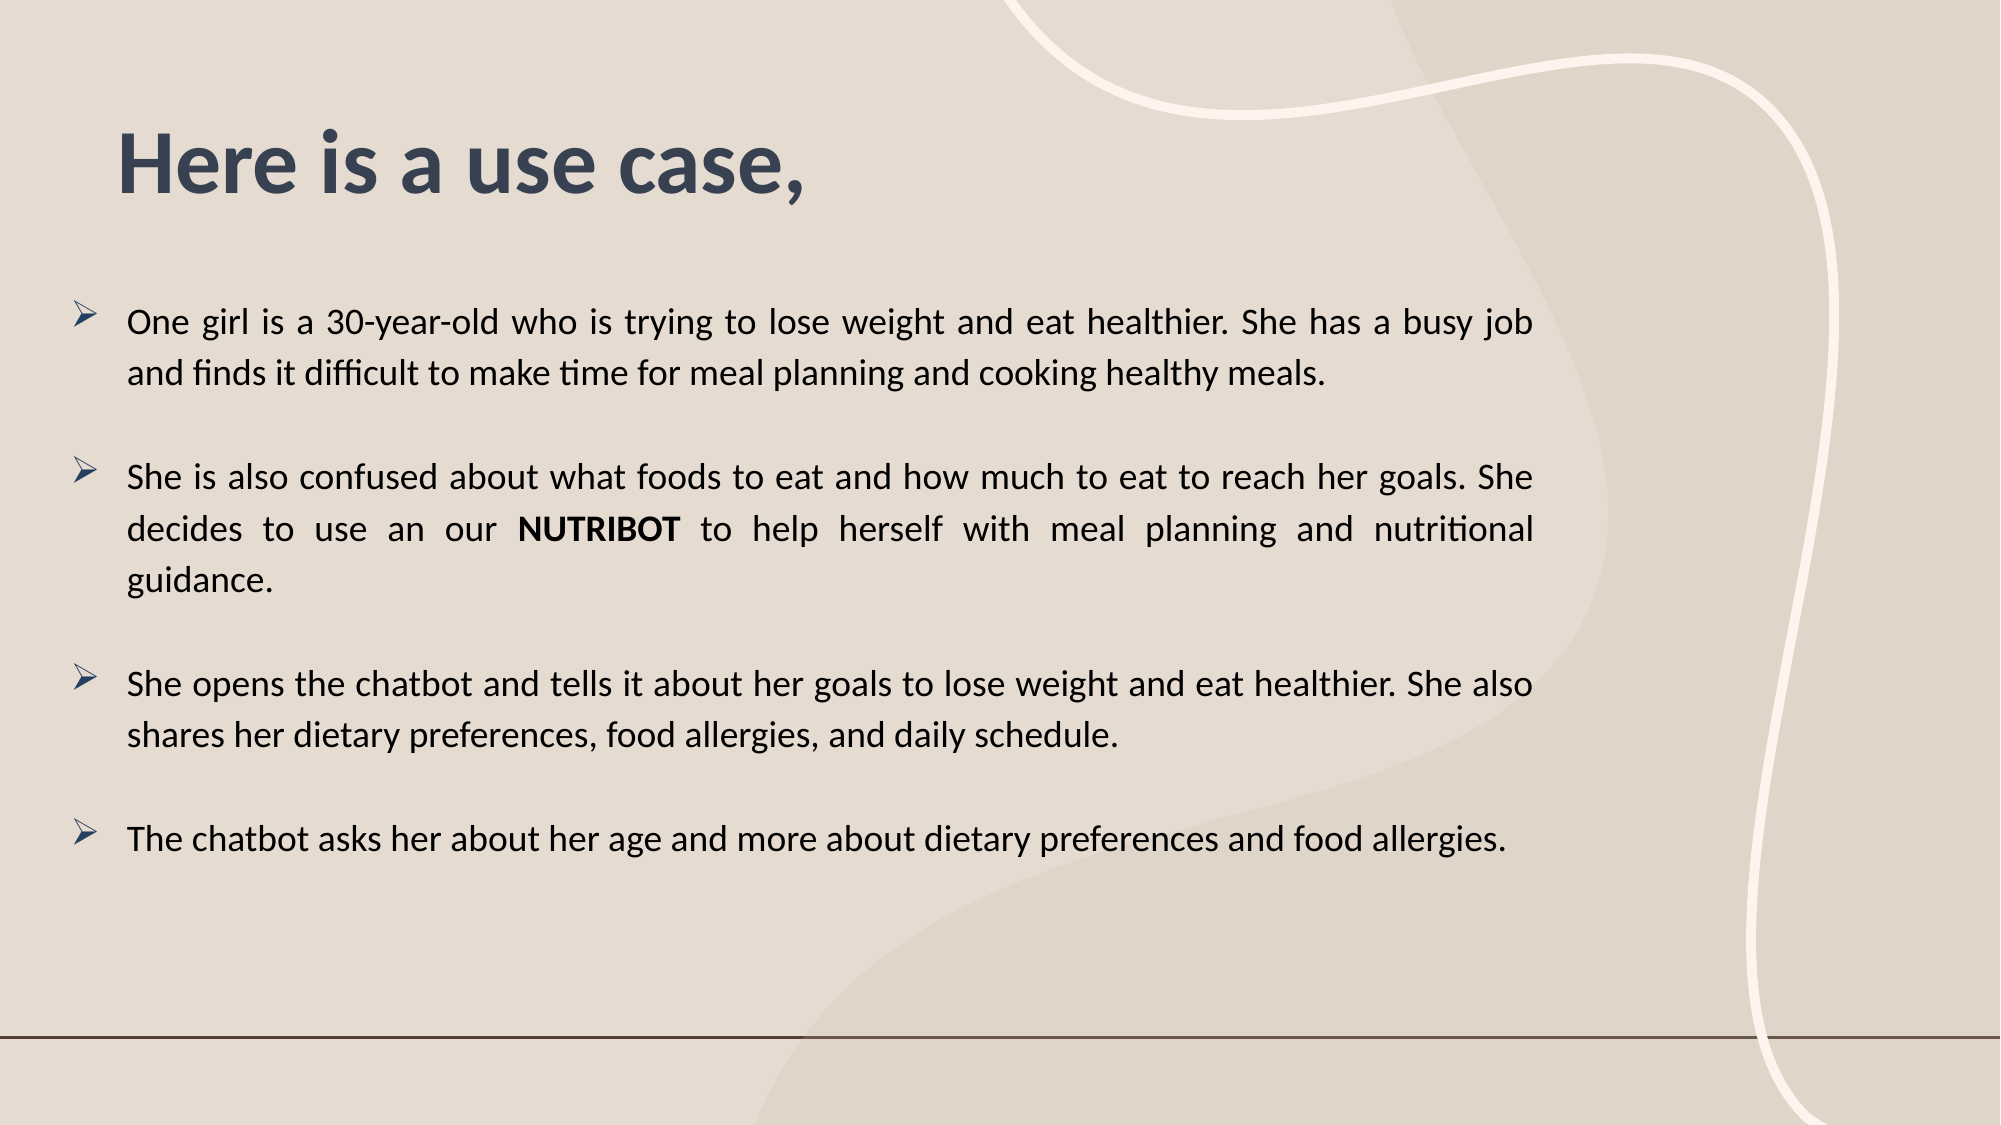

# Here is a use case,
One girl is a 30-year-old who is trying to lose weight and eat healthier. She has a busy job and finds it difficult to make time for meal planning and cooking healthy meals.

She is also confused about what foods to eat and how much to eat to reach her goals. She decides to use an our NUTRIBOT to help herself with meal planning and nutritional guidance.

She opens the chatbot and tells it about her goals to lose weight and eat healthier. She also shares her dietary preferences, food allergies, and daily schedule.

The chatbot asks her about her age and more about dietary preferences and food allergies.